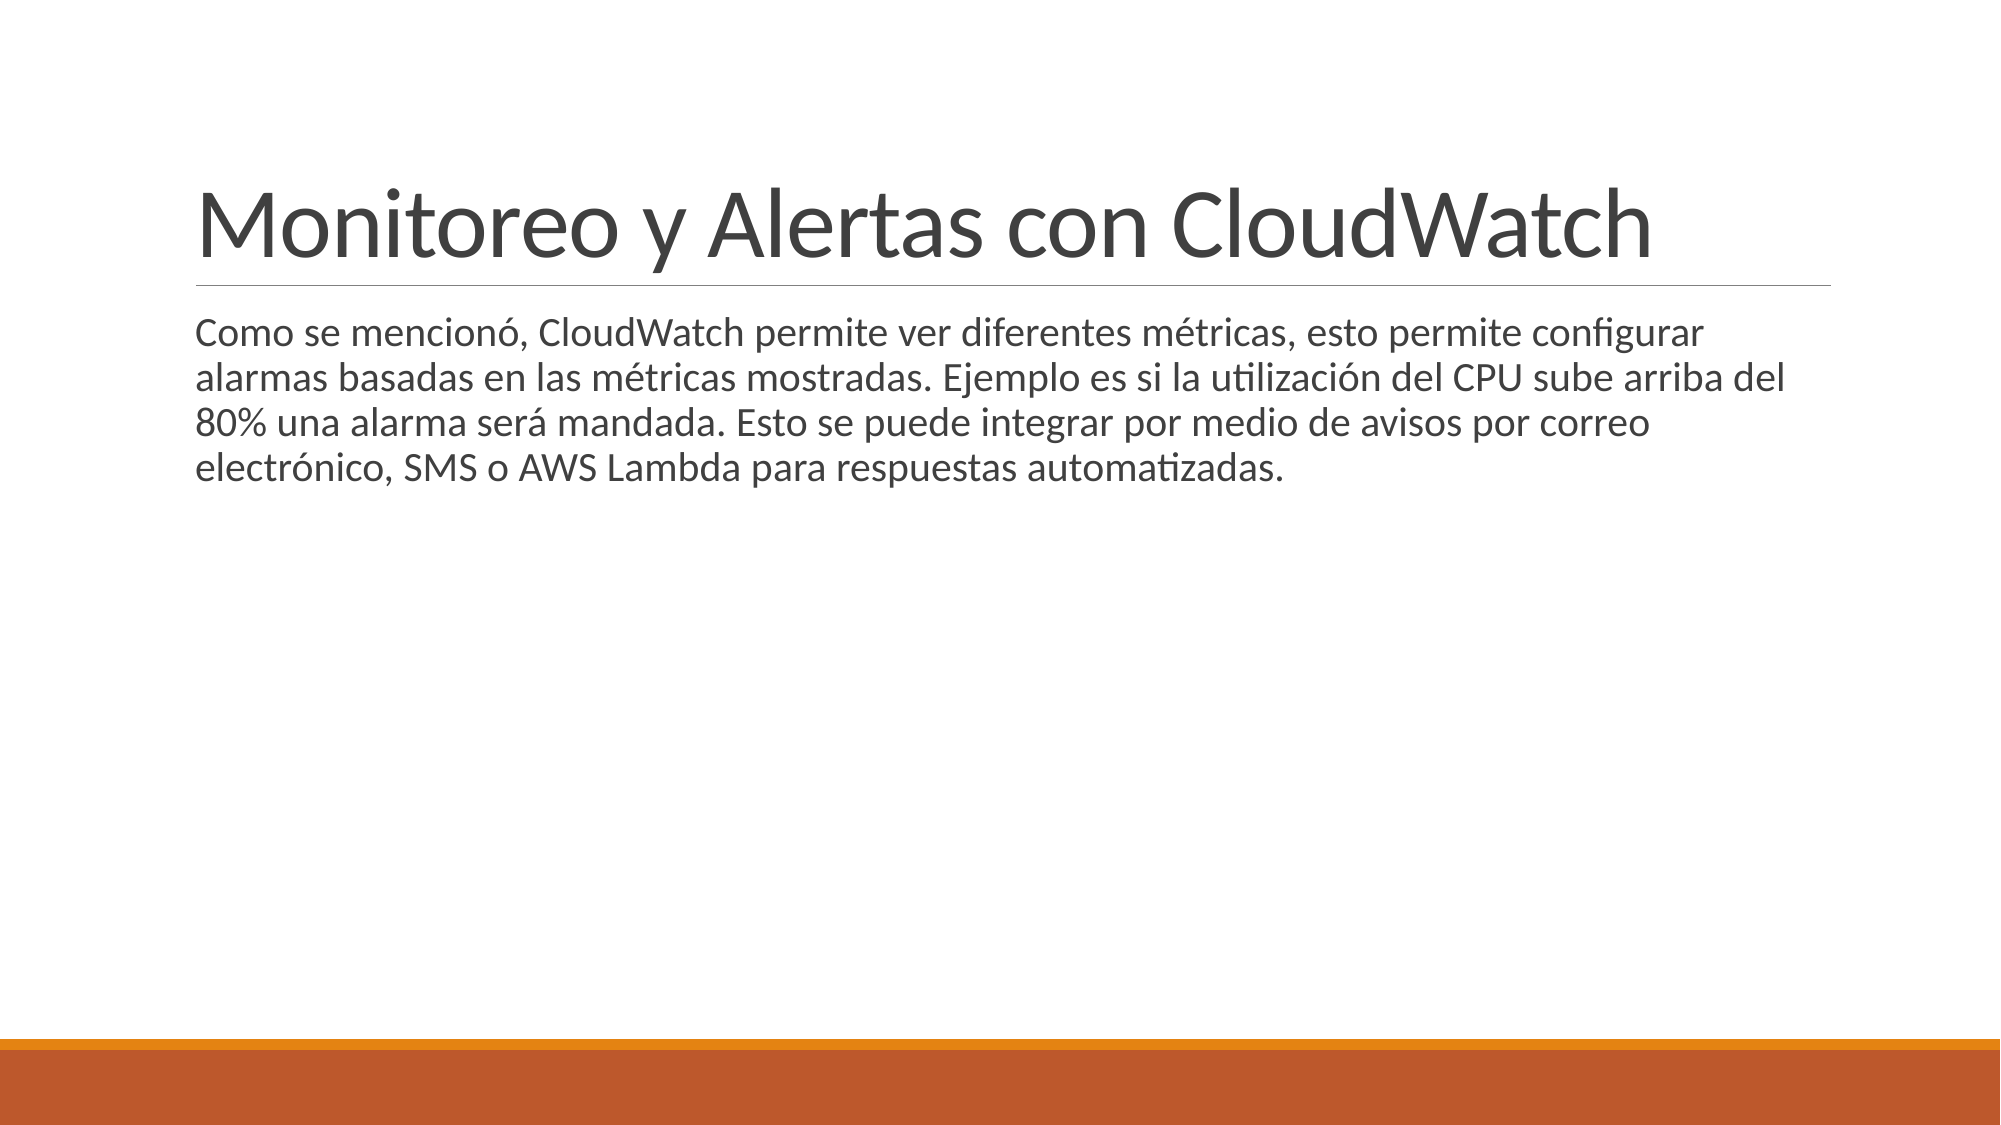

# Monitoreo y Alertas con CloudWatch
Como se mencionó, CloudWatch permite ver diferentes métricas, esto permite configurar alarmas basadas en las métricas mostradas. Ejemplo es si la utilización del CPU sube arriba del 80% una alarma será mandada. Esto se puede integrar por medio de avisos por correo electrónico, SMS o AWS Lambda para respuestas automatizadas.